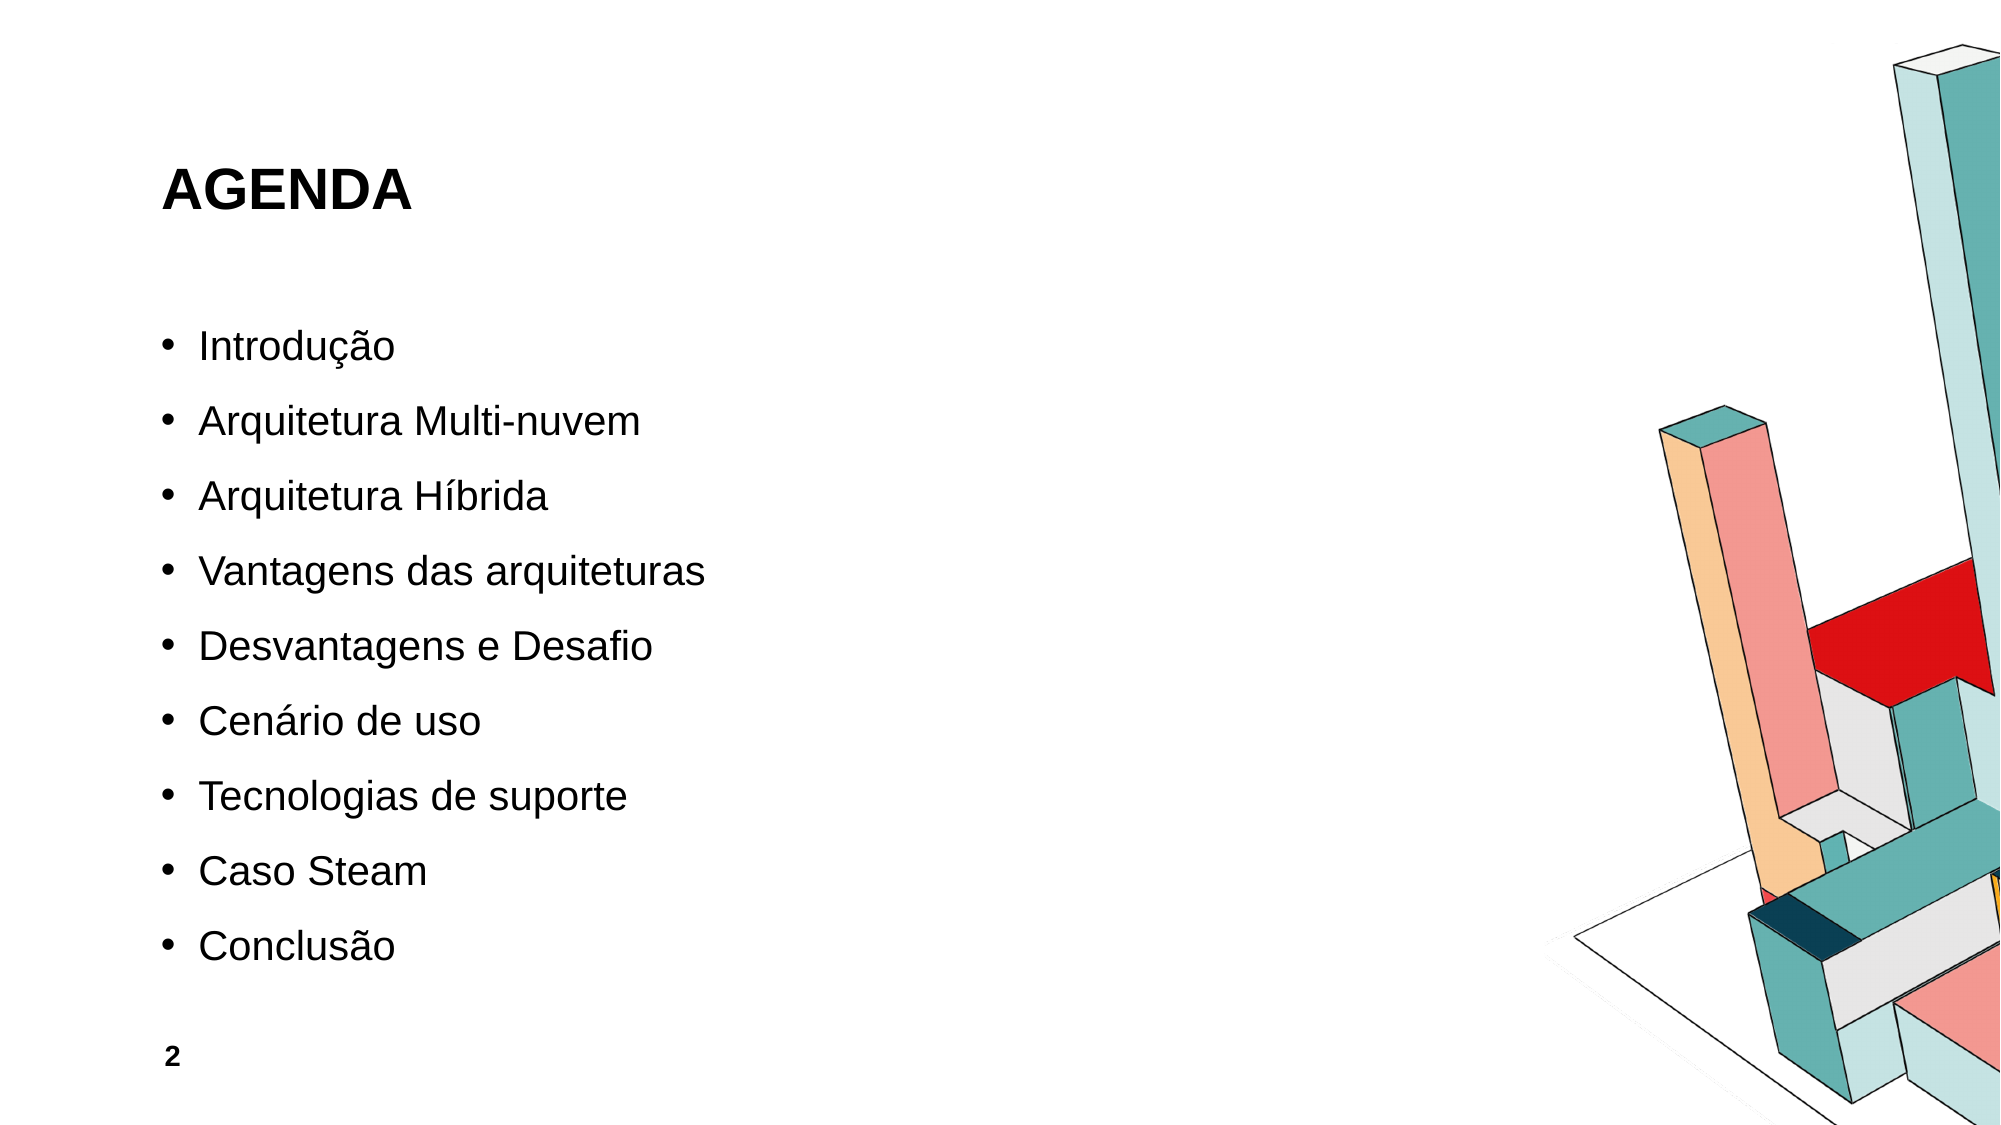

# Agenda
Introdução
Arquitetura Multi-nuvem
Arquitetura Híbrida
Vantagens das arquiteturas
Desvantagens e Desafio
Cenário de uso
Tecnologias de suporte
Caso Steam
Conclusão
2